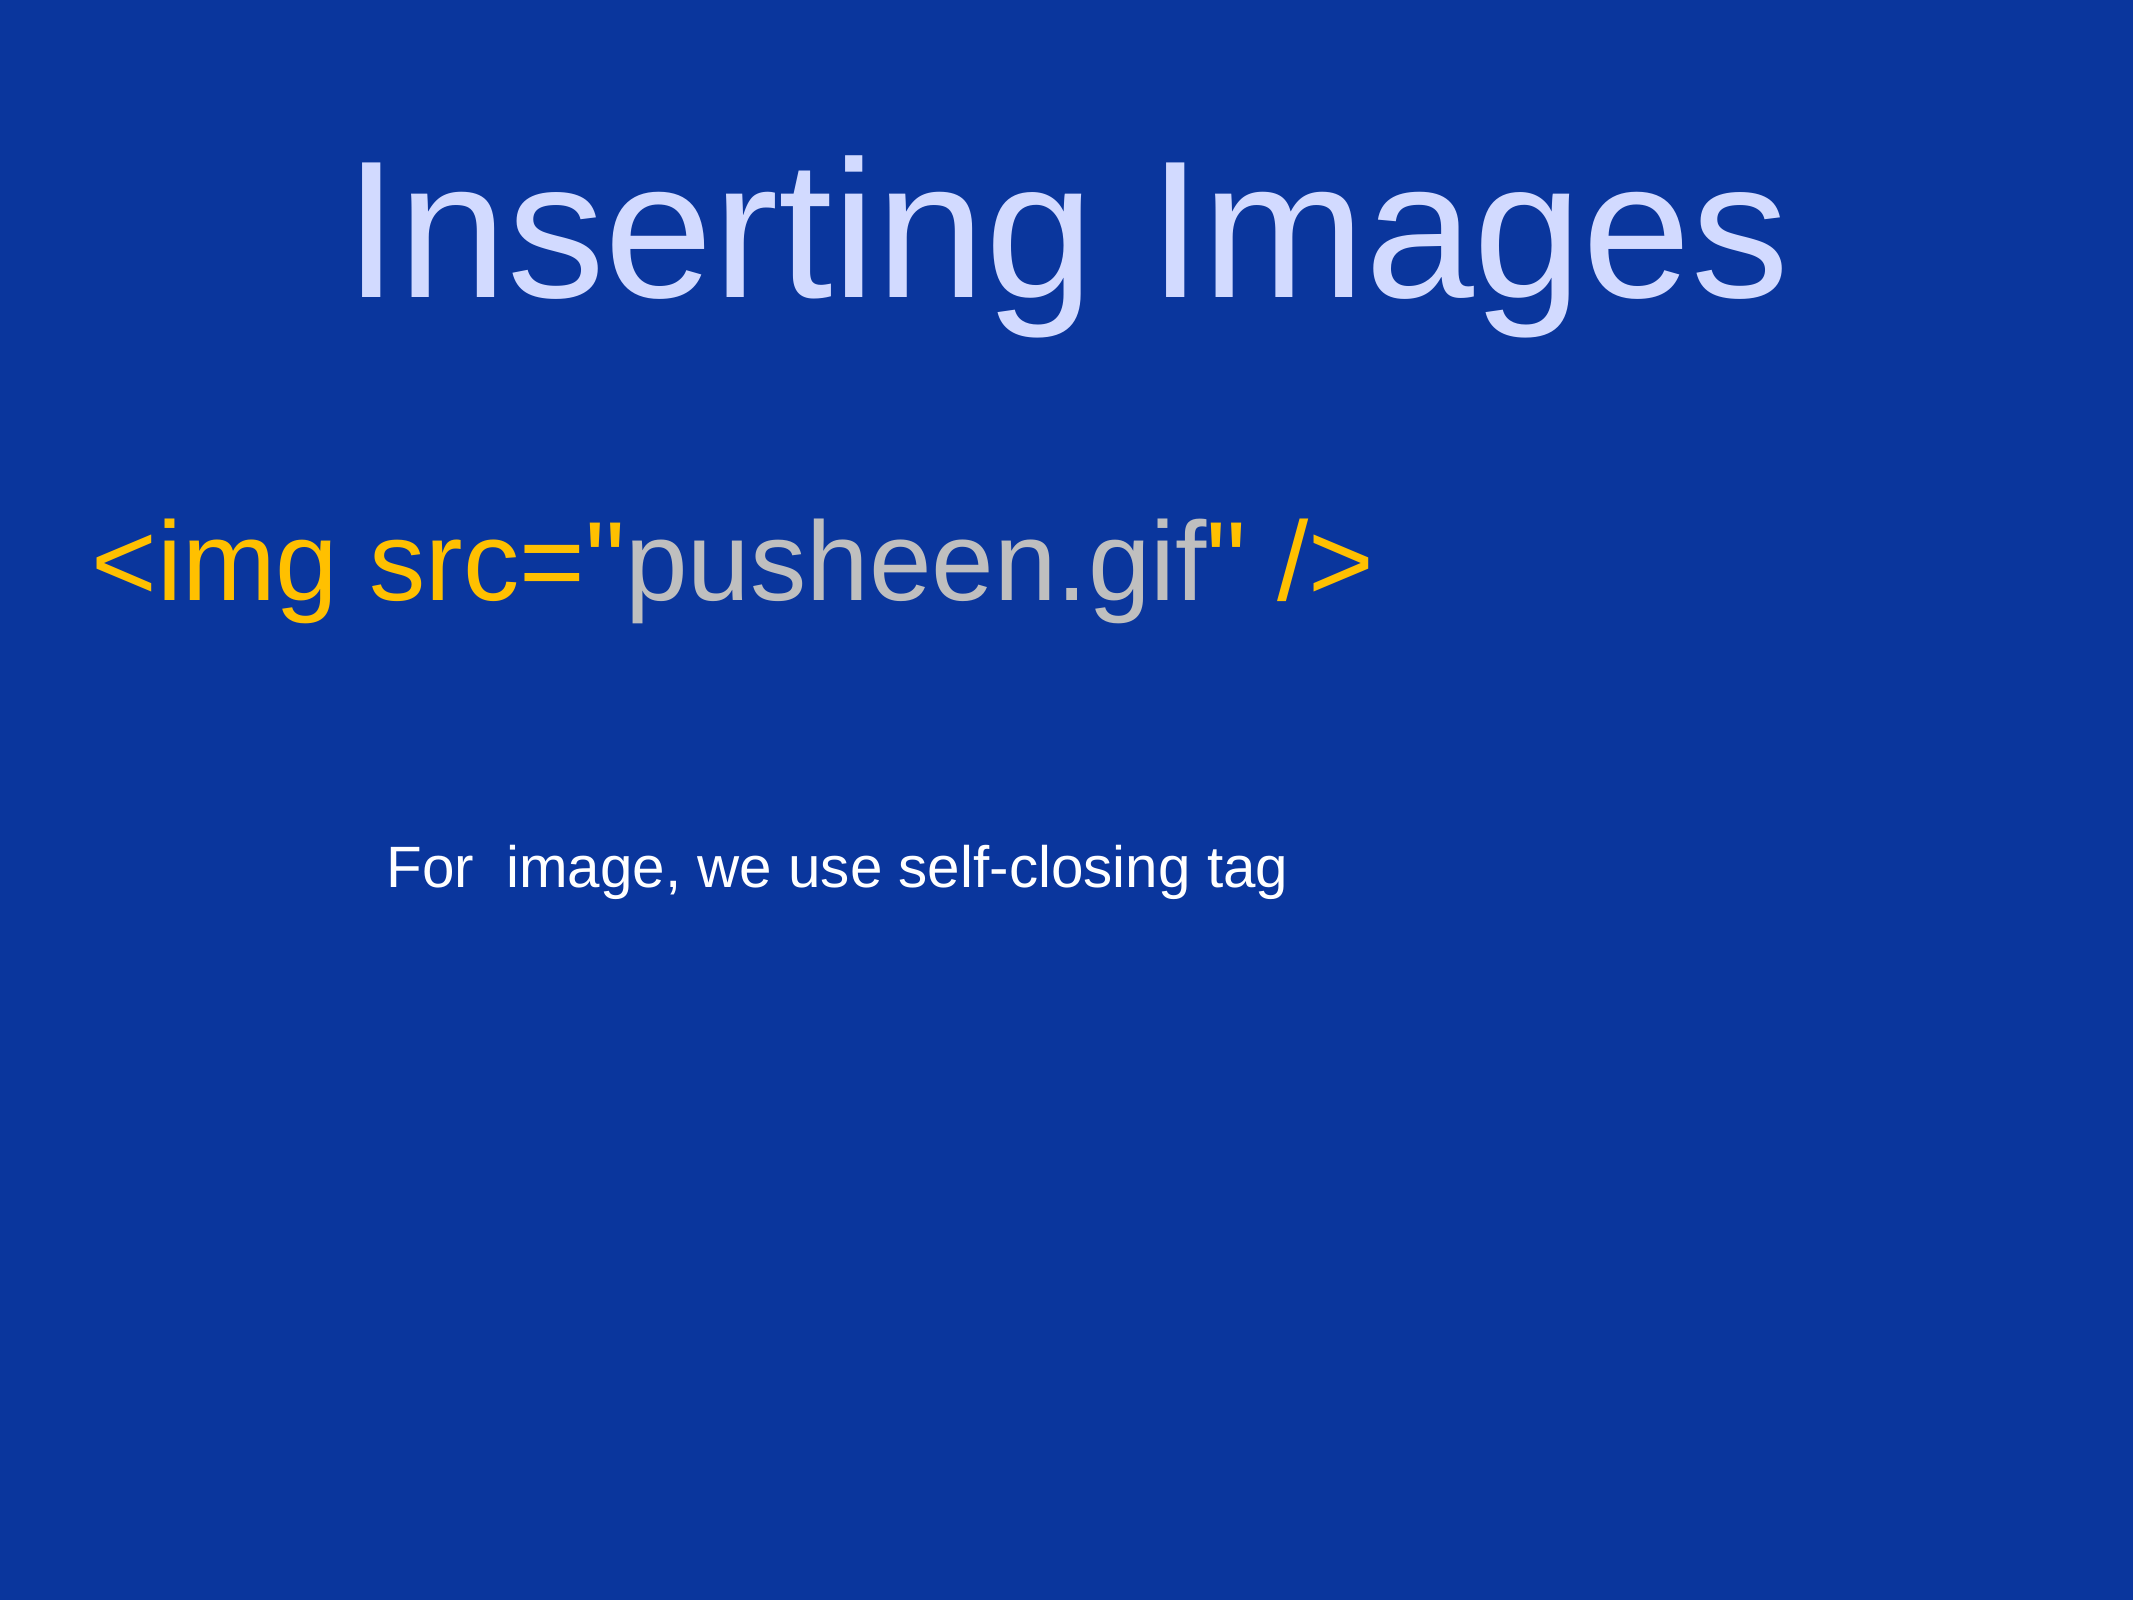

# Inserting Images
<img src="pusheen.gif" />
For  image, we use self-closing tag